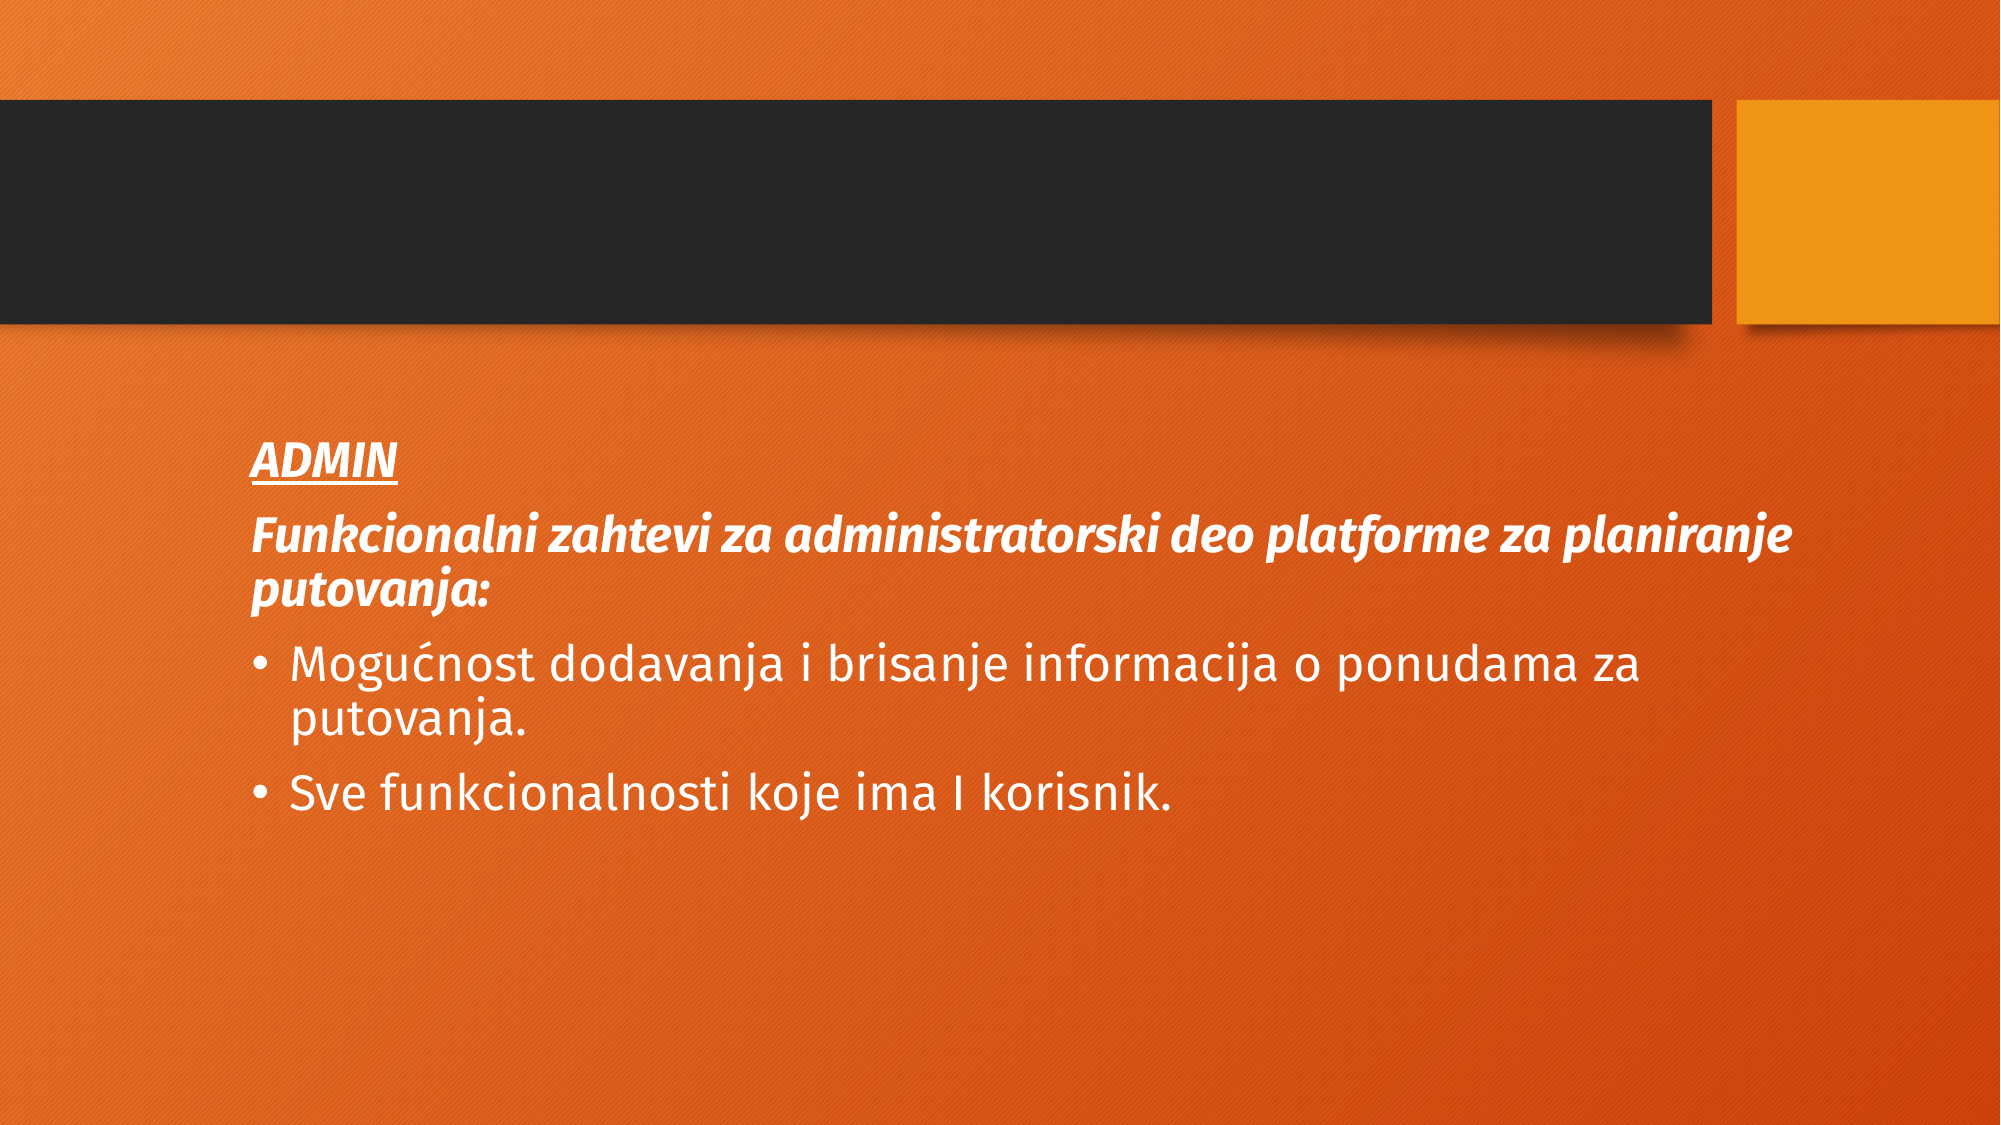

ADMIN
Funkcionalni zahtevi za administratorski deo platforme za planiranje putovanja:
Mogućnost dodavanja i brisanje informacija o ponudama za putovanja.
Sve funkcionalnosti koje ima I korisnik.